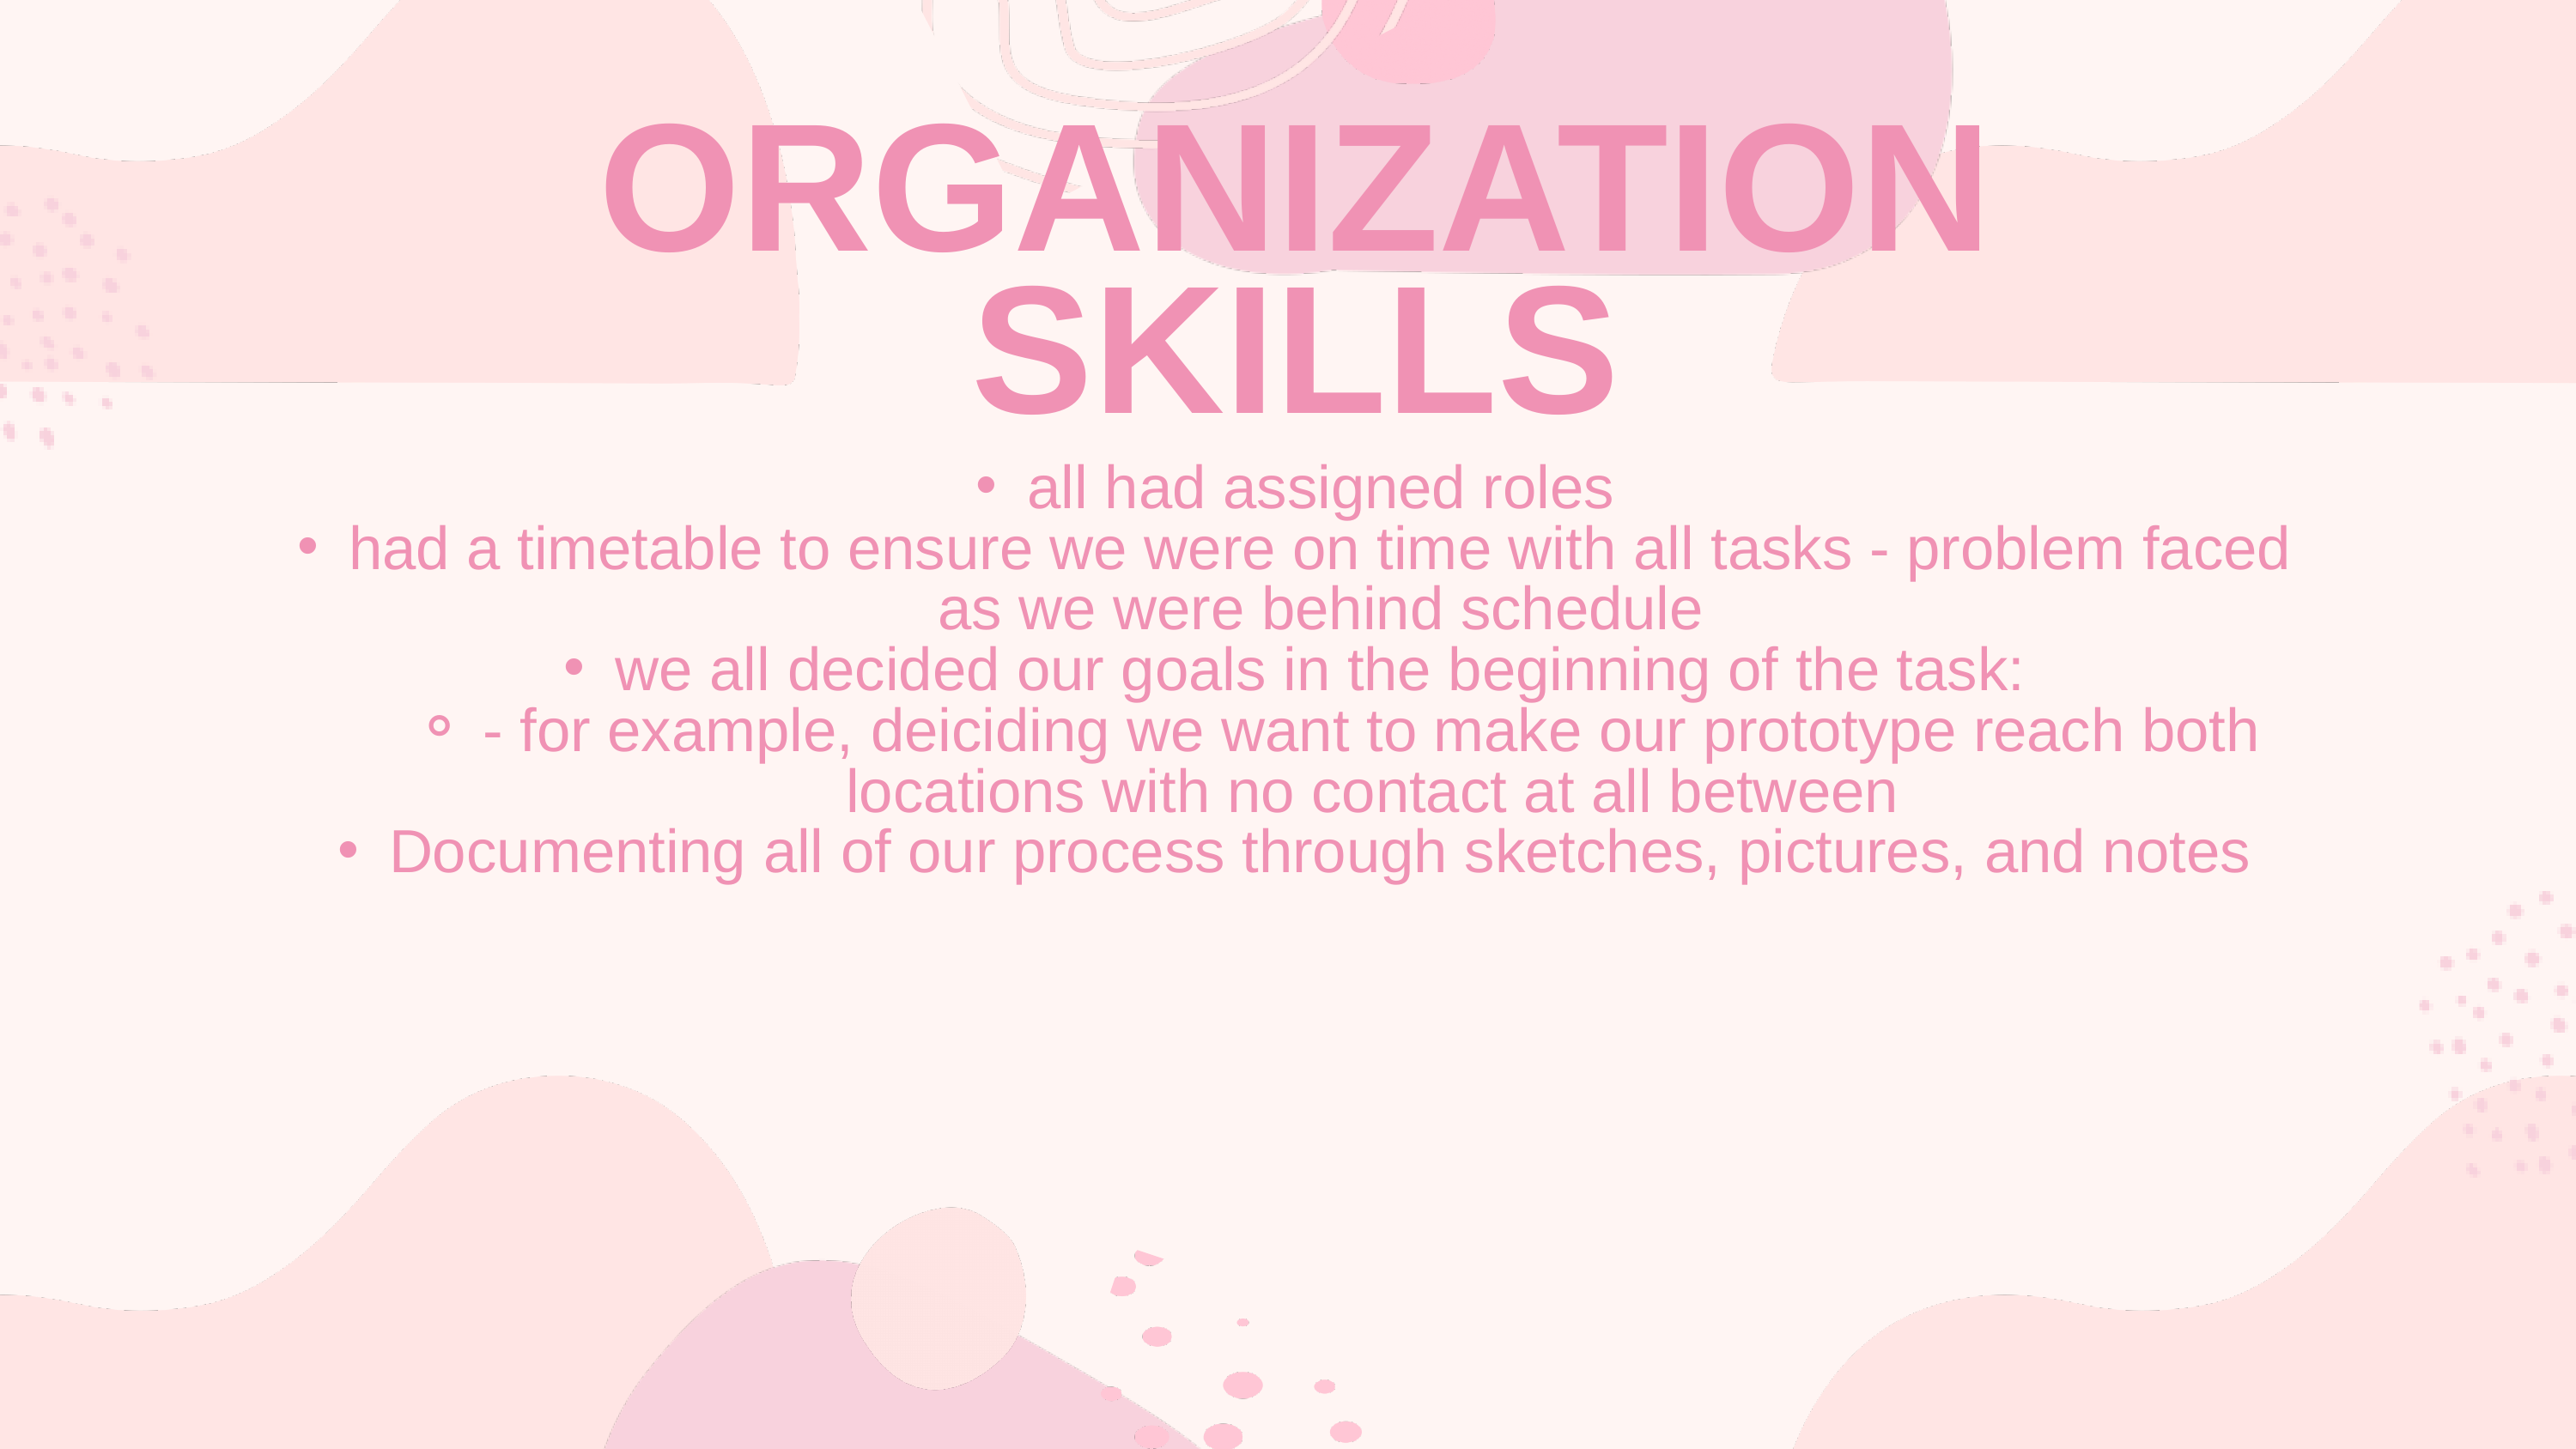

ORGANIZATION SKILLS

all had assigned roles
had a timetable to ensure we were on time with all tasks - problem faced as we were behind schedule
we all decided our goals in the beginning of the task:
- for example, deiciding we want to make our prototype reach both locations with no contact at all between
Documenting all of our process through sketches, pictures, and notes